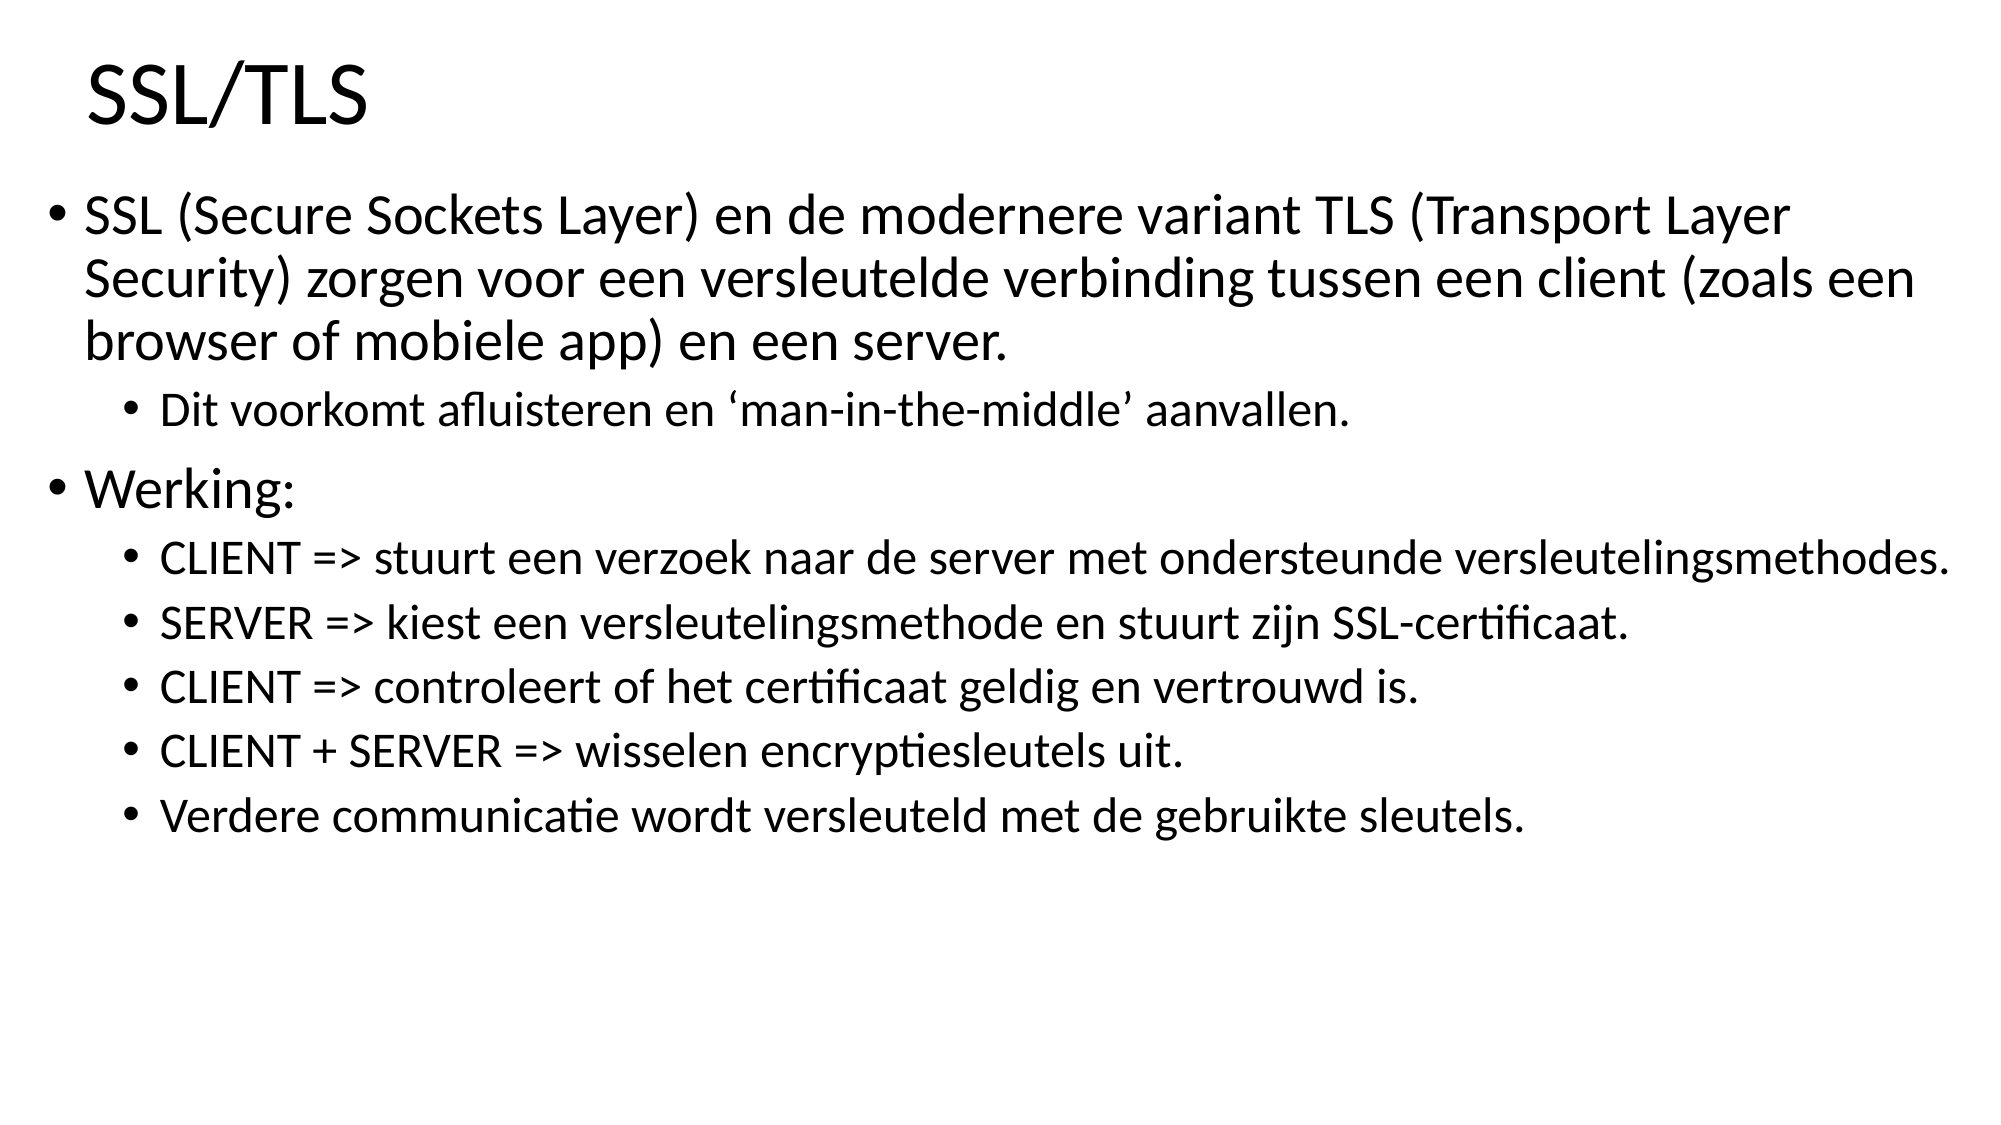

# SSL/TLS
SSL (Secure Sockets Layer) en de modernere variant TLS (Transport Layer Security) zorgen voor een versleutelde verbinding tussen een client (zoals een browser of mobiele app) en een server.
Dit voorkomt afluisteren en ‘man-in-the-middle’ aanvallen.
Werking:
CLIENT => stuurt een verzoek naar de server met ondersteunde versleutelingsmethodes.
SERVER => kiest een versleutelingsmethode en stuurt zijn SSL-certificaat.
CLIENT => controleert of het certificaat geldig en vertrouwd is.
CLIENT + SERVER => wisselen encryptiesleutels uit.
Verdere communicatie wordt versleuteld met de gebruikte sleutels.